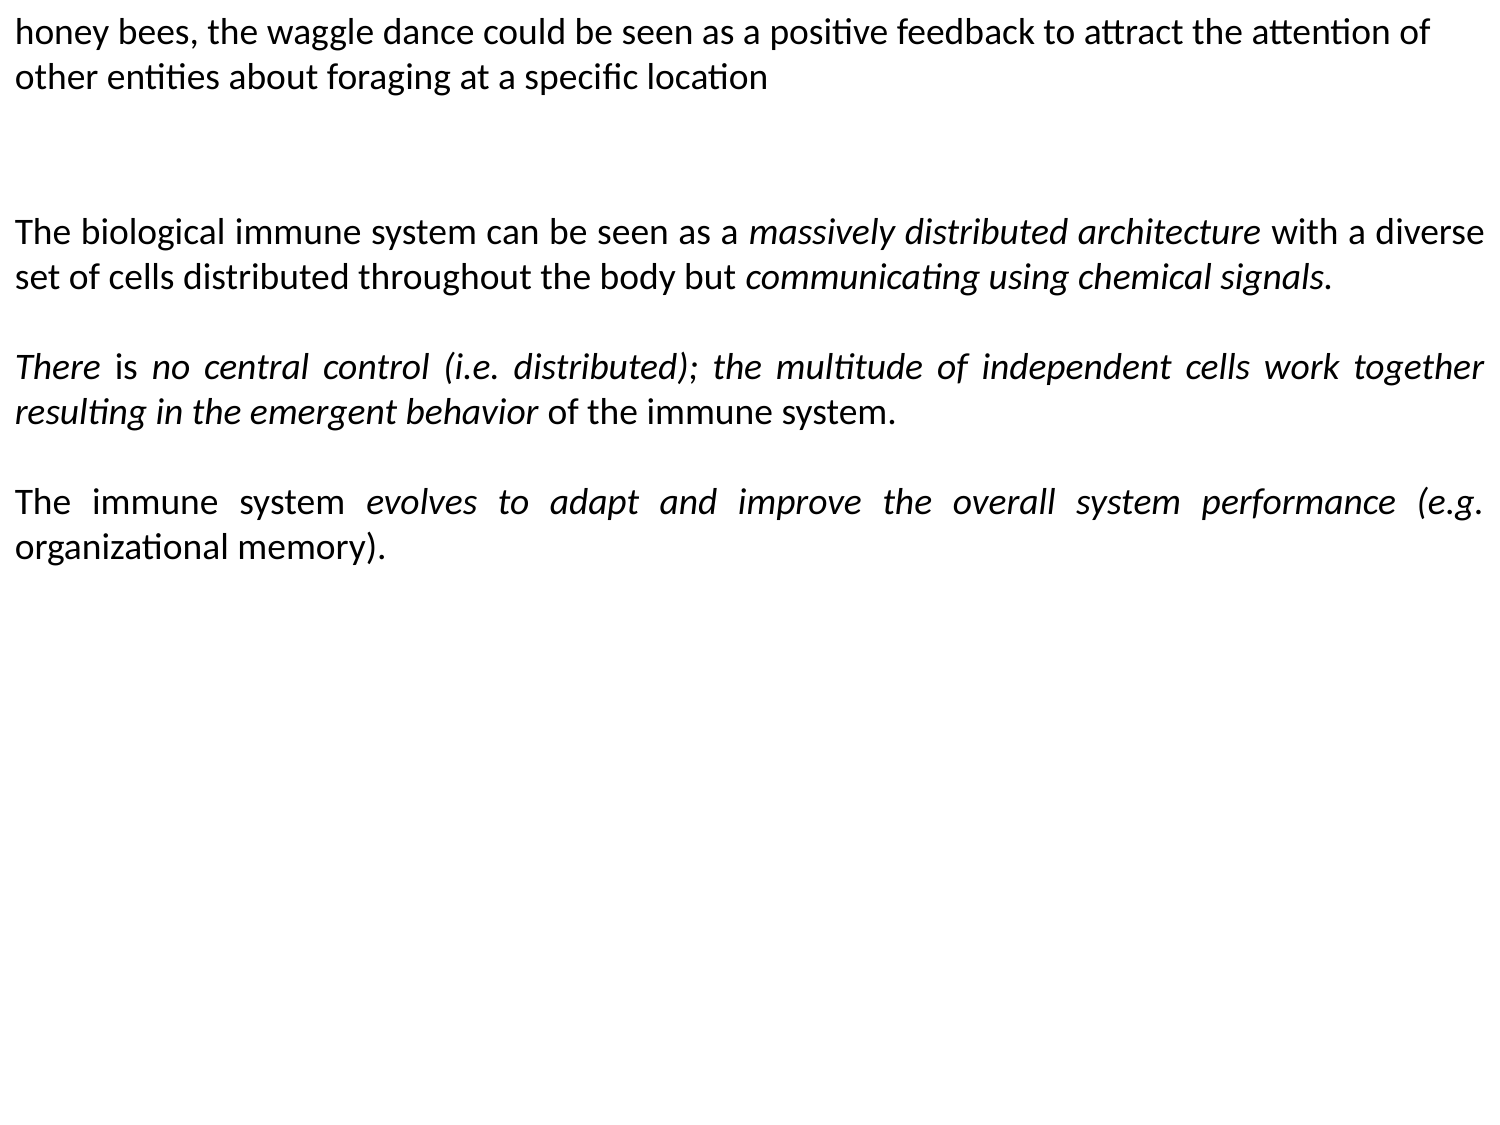

honey bees, the waggle dance could be seen as a positive feedback to attract the attention of other entities about foraging at a specific location
The biological immune system can be seen as a massively distributed architecture with a diverse set of cells distributed throughout the body but communicating using chemical signals.

There is no central control (i.e. distributed); the multitude of independent cells work together resulting in the emergent behavior of the immune system.

The immune system evolves to adapt and improve the overall system performance (e.g. organizational memory).